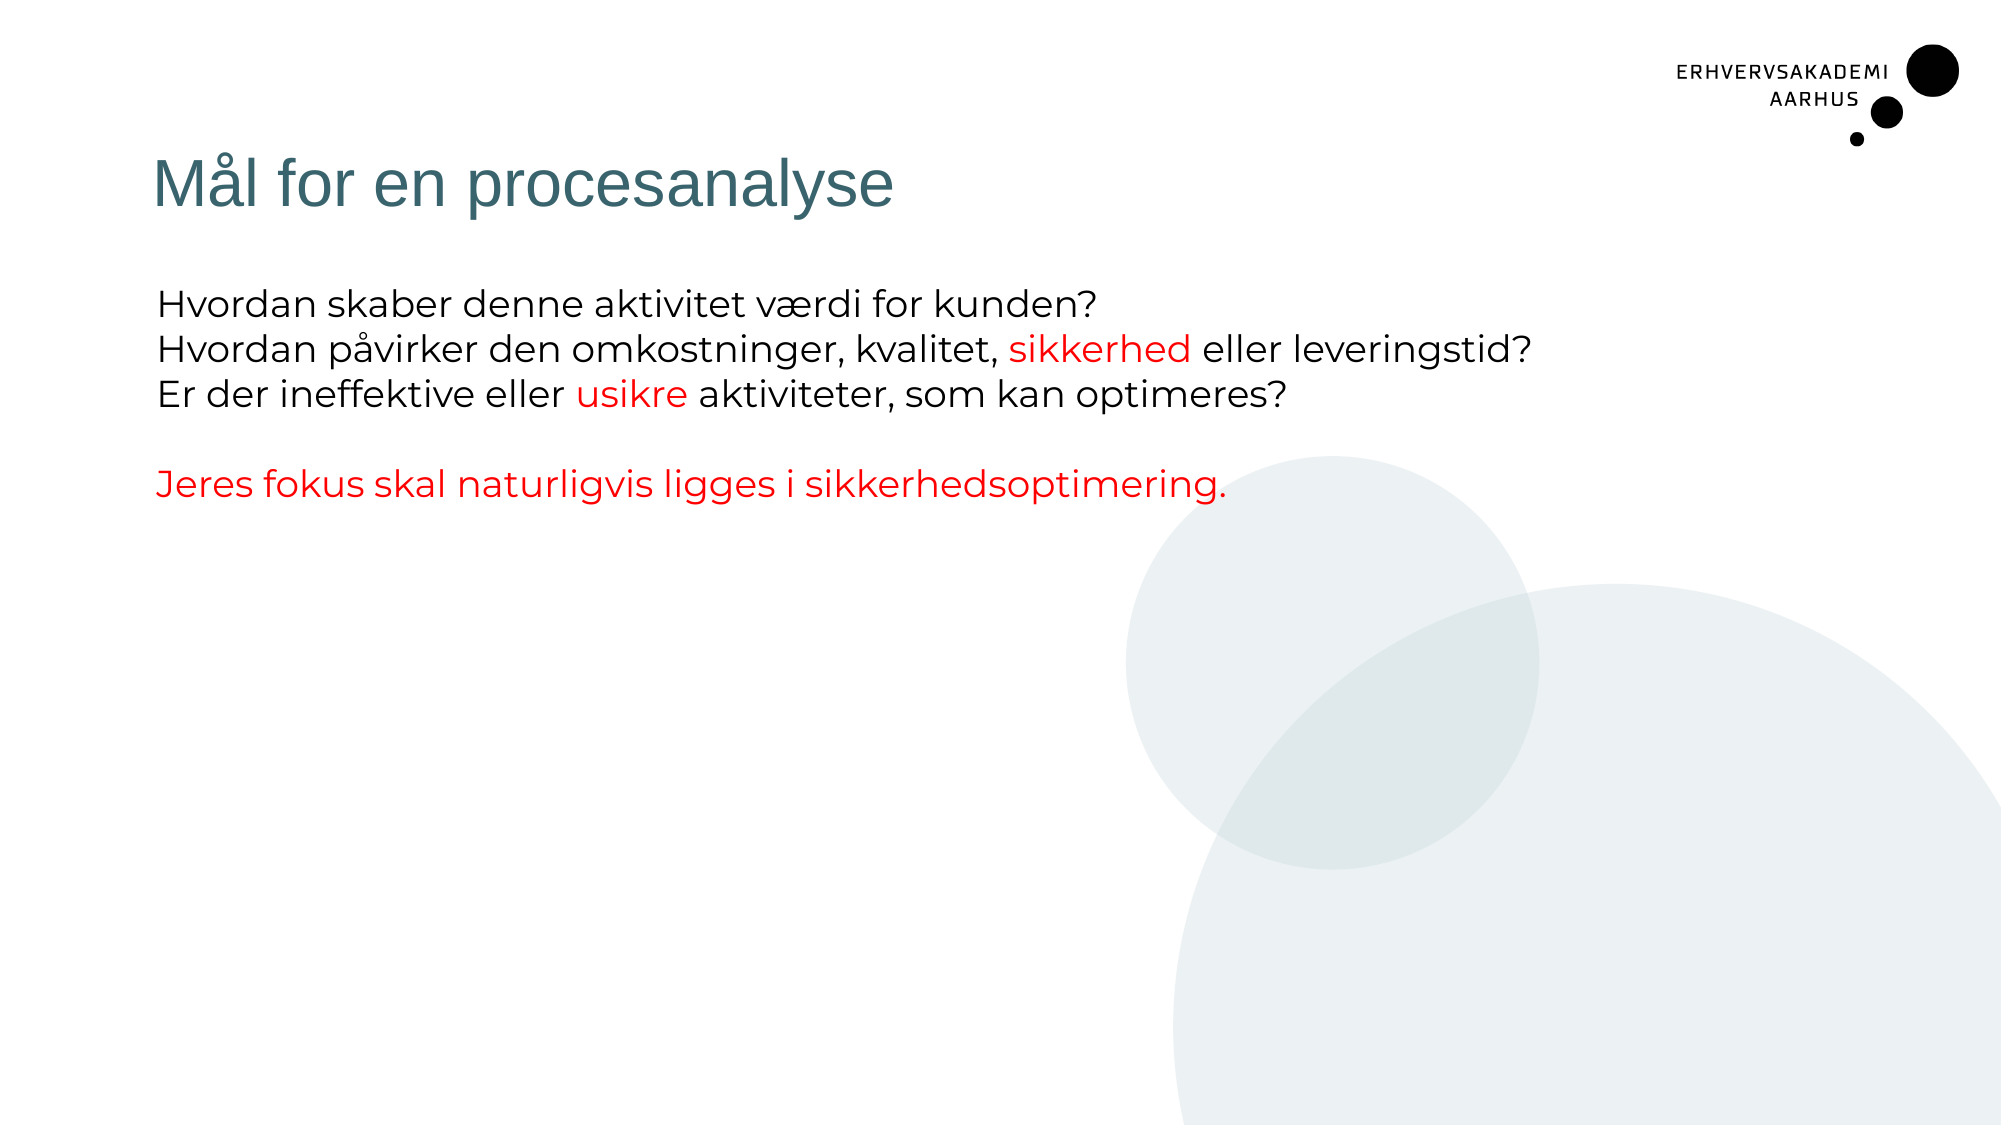

# Mål for en procesanalyse

Hvordan skaber denne aktivitet værdi for kunden?
Hvordan påvirker den omkostninger, kvalitet, sikkerhed eller leveringstid?
Er der ineffektive eller usikre aktiviteter, som kan optimeres?

Jeres fokus skal naturligvis ligges i sikkerhedsoptimering.